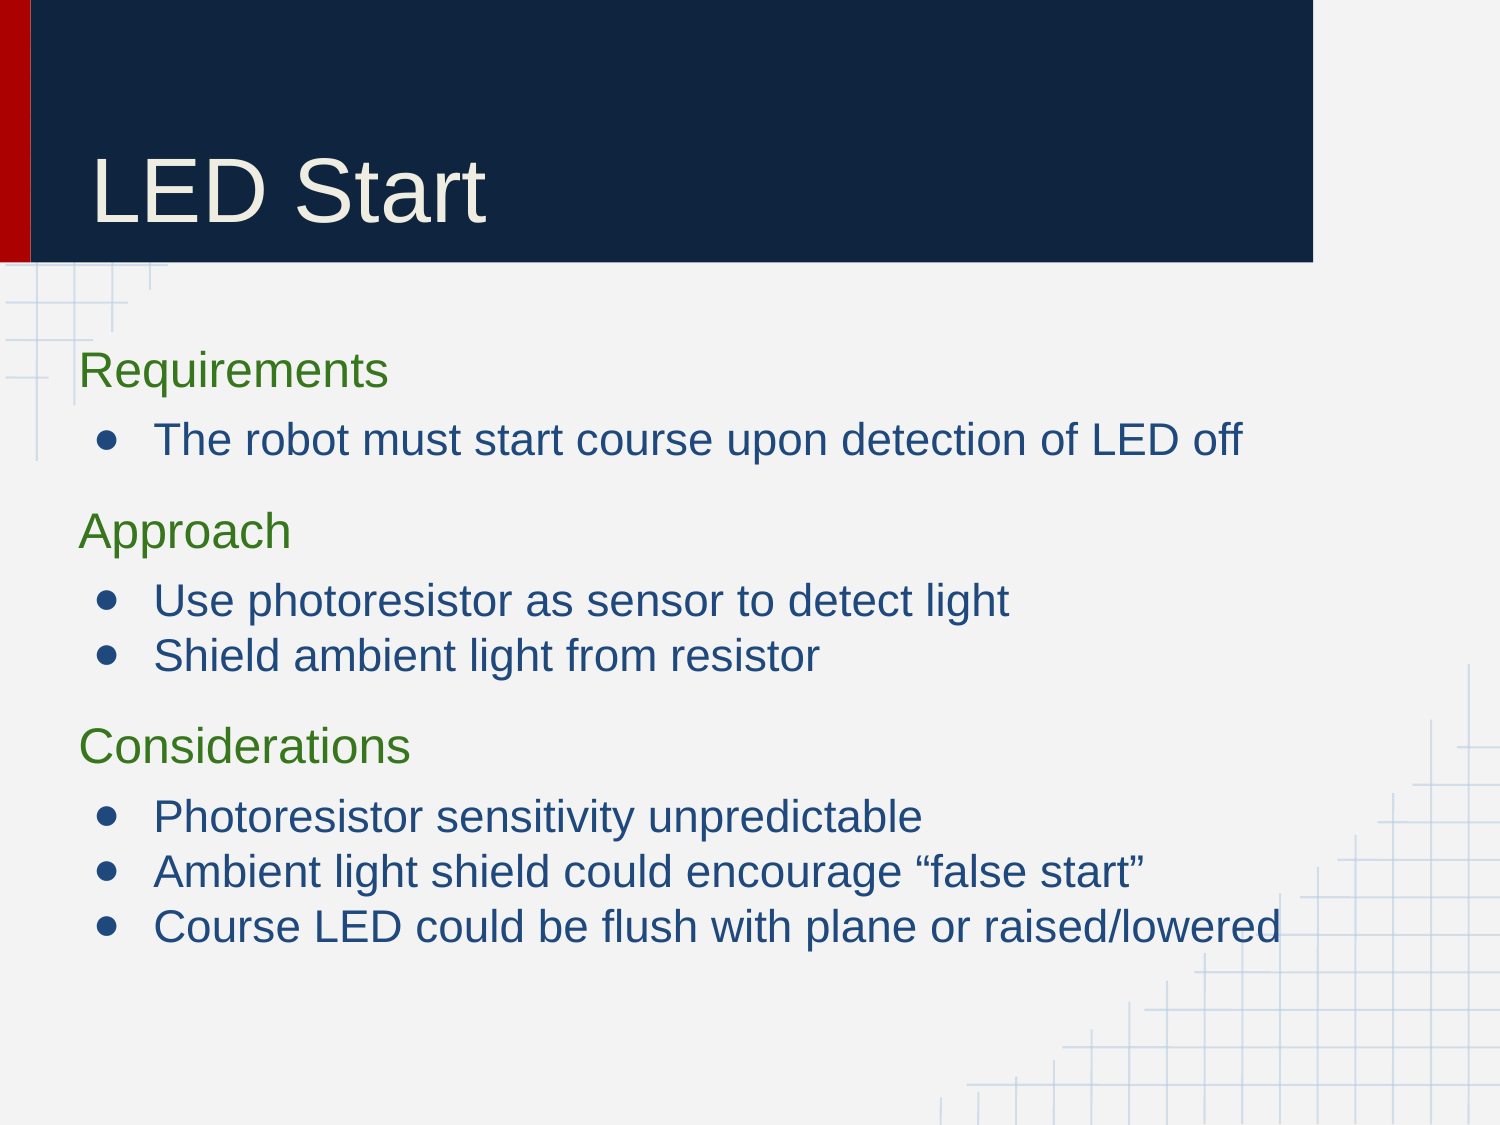

# LED Start
Requirements
The robot must start course upon detection of LED off
Approach
Use photoresistor as sensor to detect light
Shield ambient light from resistor
Considerations
Photoresistor sensitivity unpredictable
Ambient light shield could encourage “false start”
Course LED could be flush with plane or raised/lowered